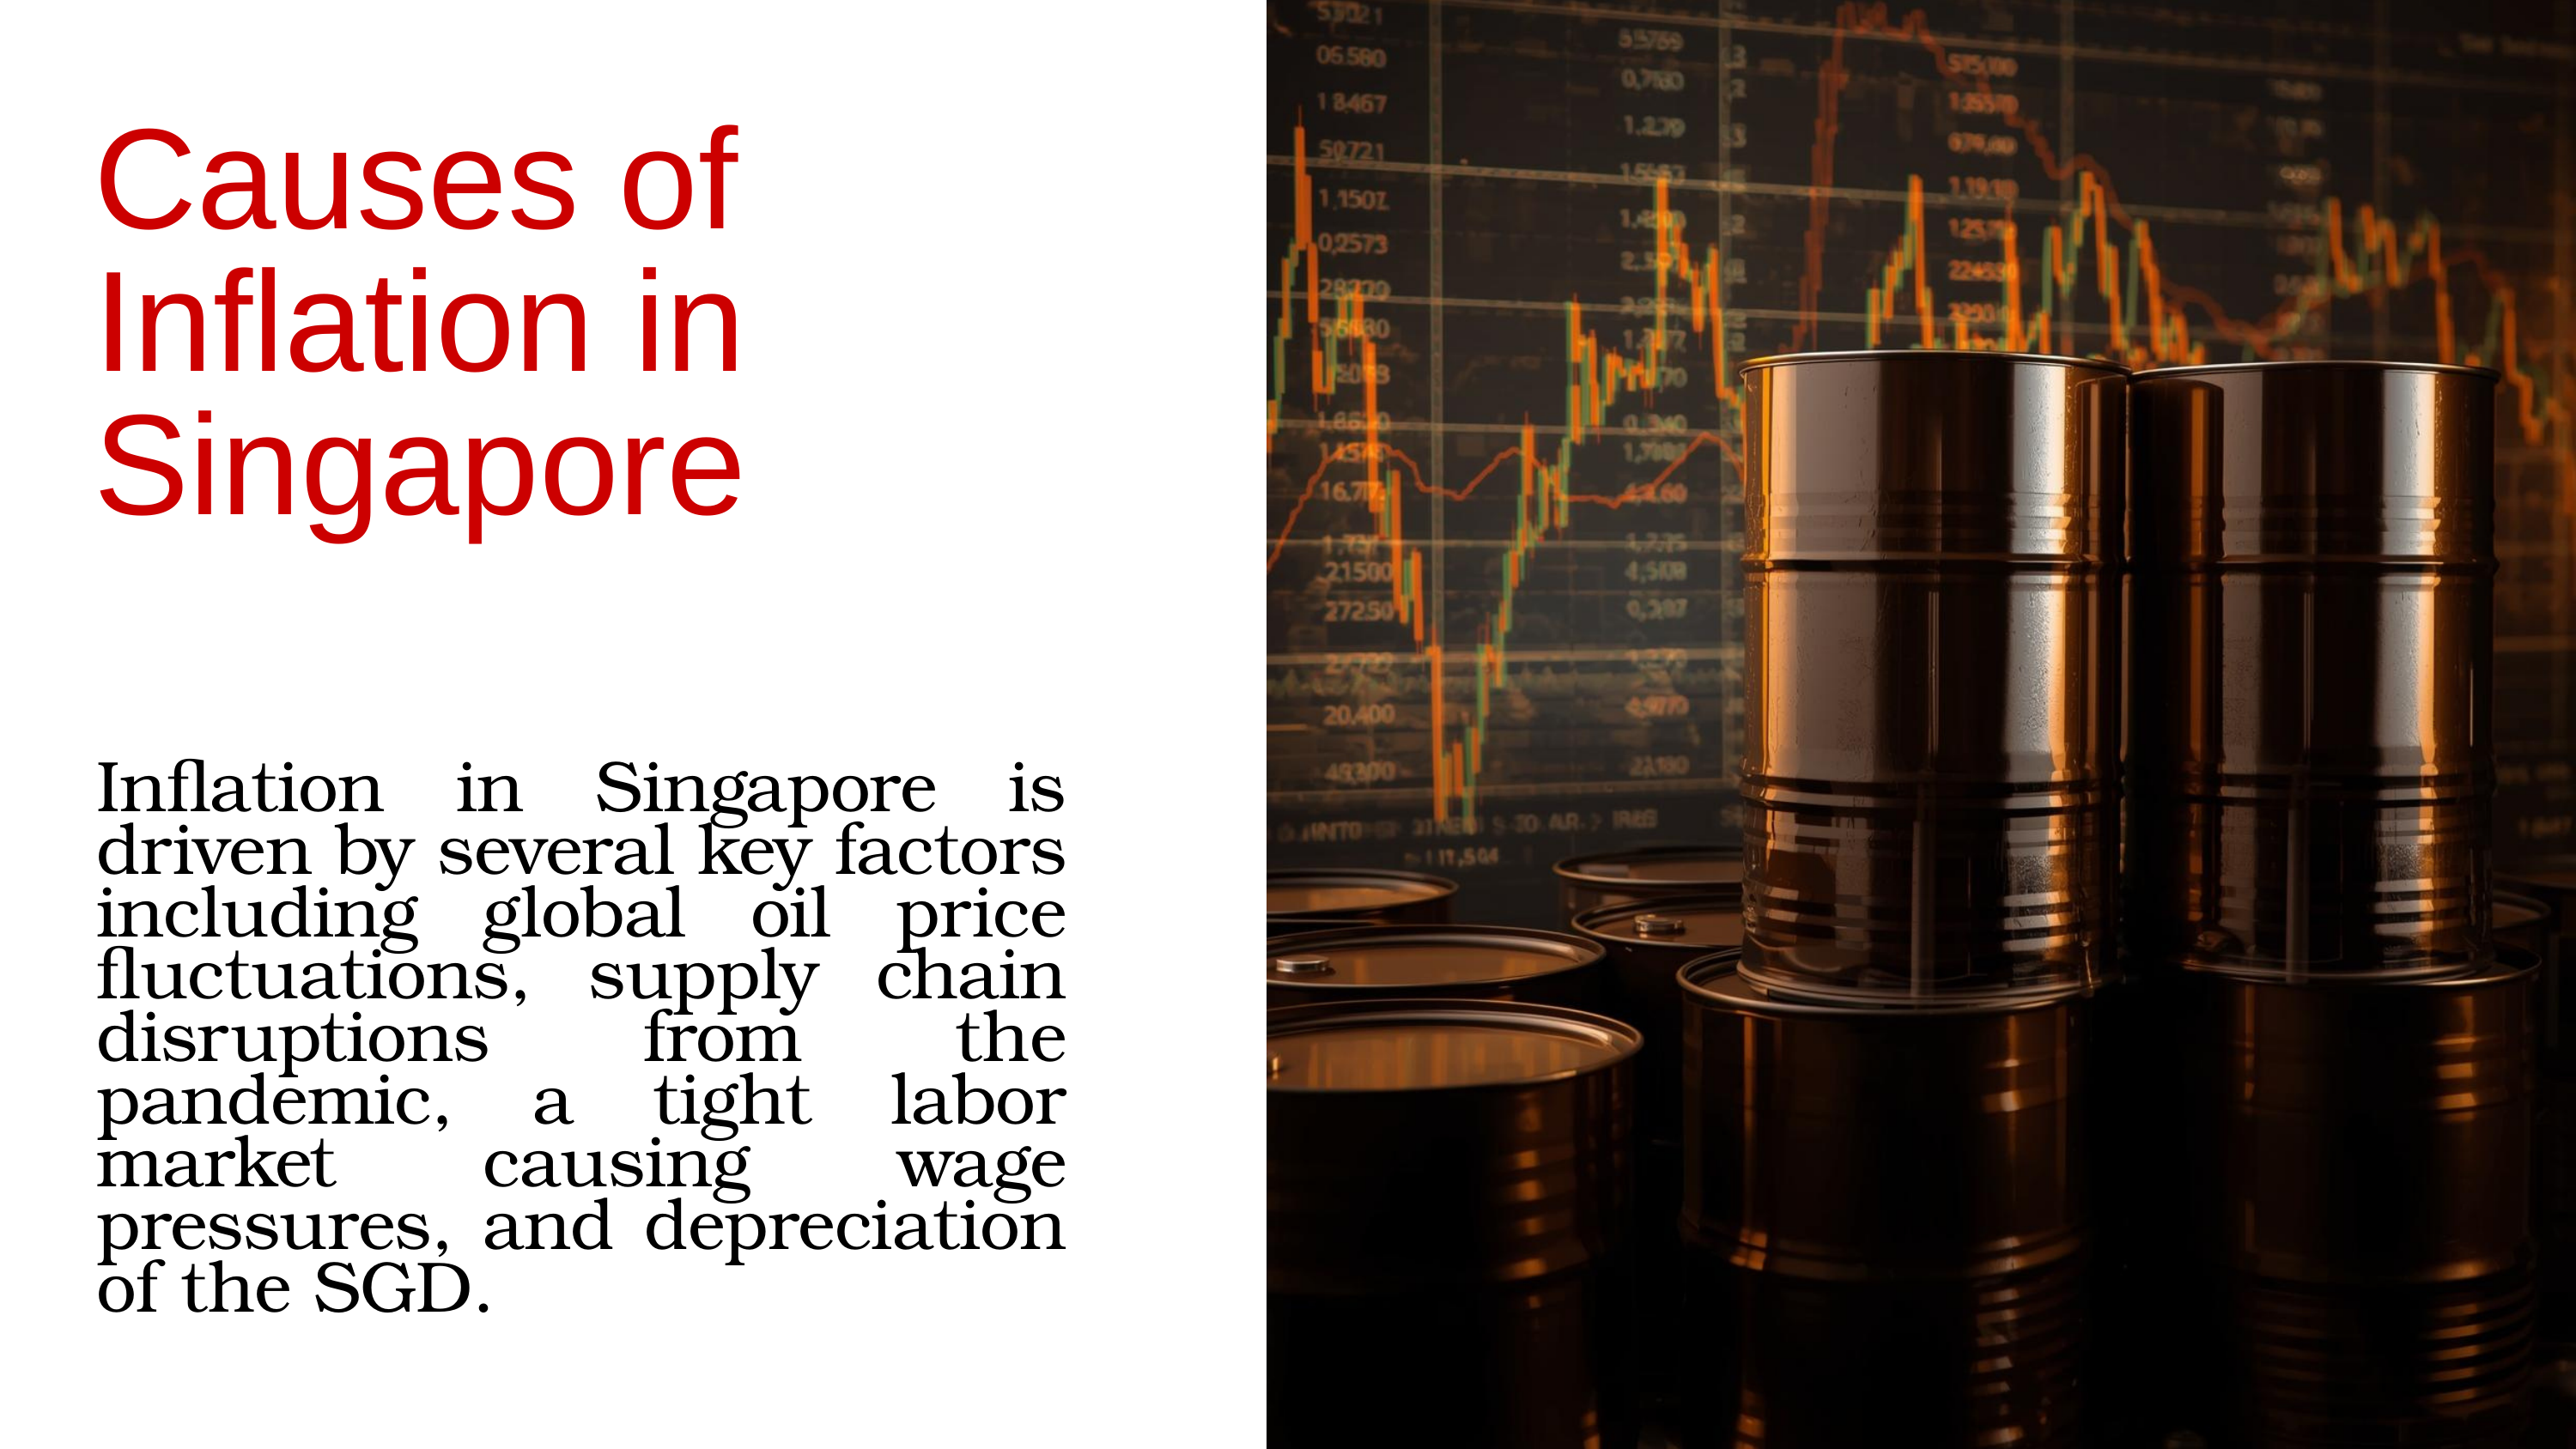

Causes of Inflation in Singapore
Inflation in Singapore is driven by several key factors including global oil price fluctuations, supply chain disruptions from the pandemic, a tight labor market causing wage pressures, and depreciation of the SGD.